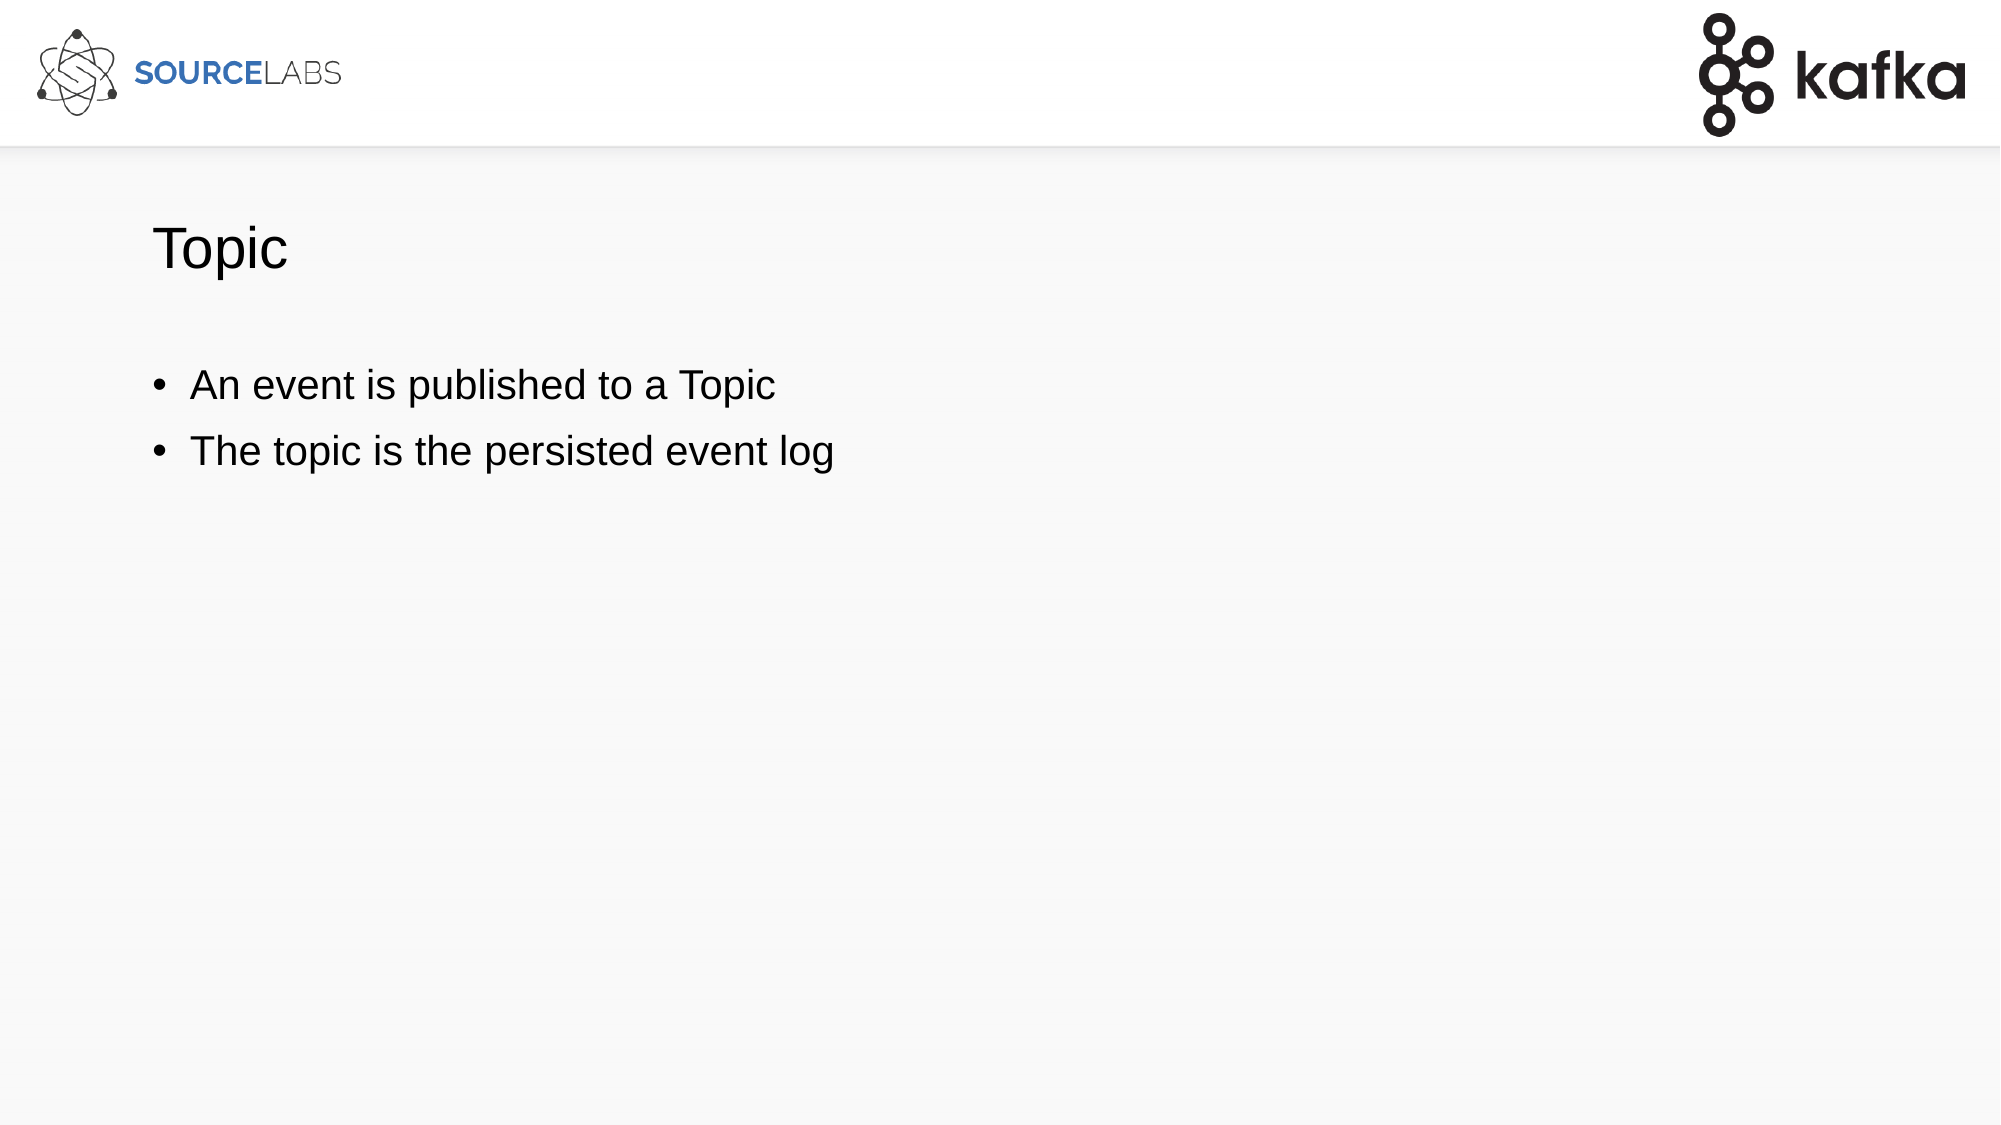

# Topic
An event is published to a Topic
The topic is the persisted event log